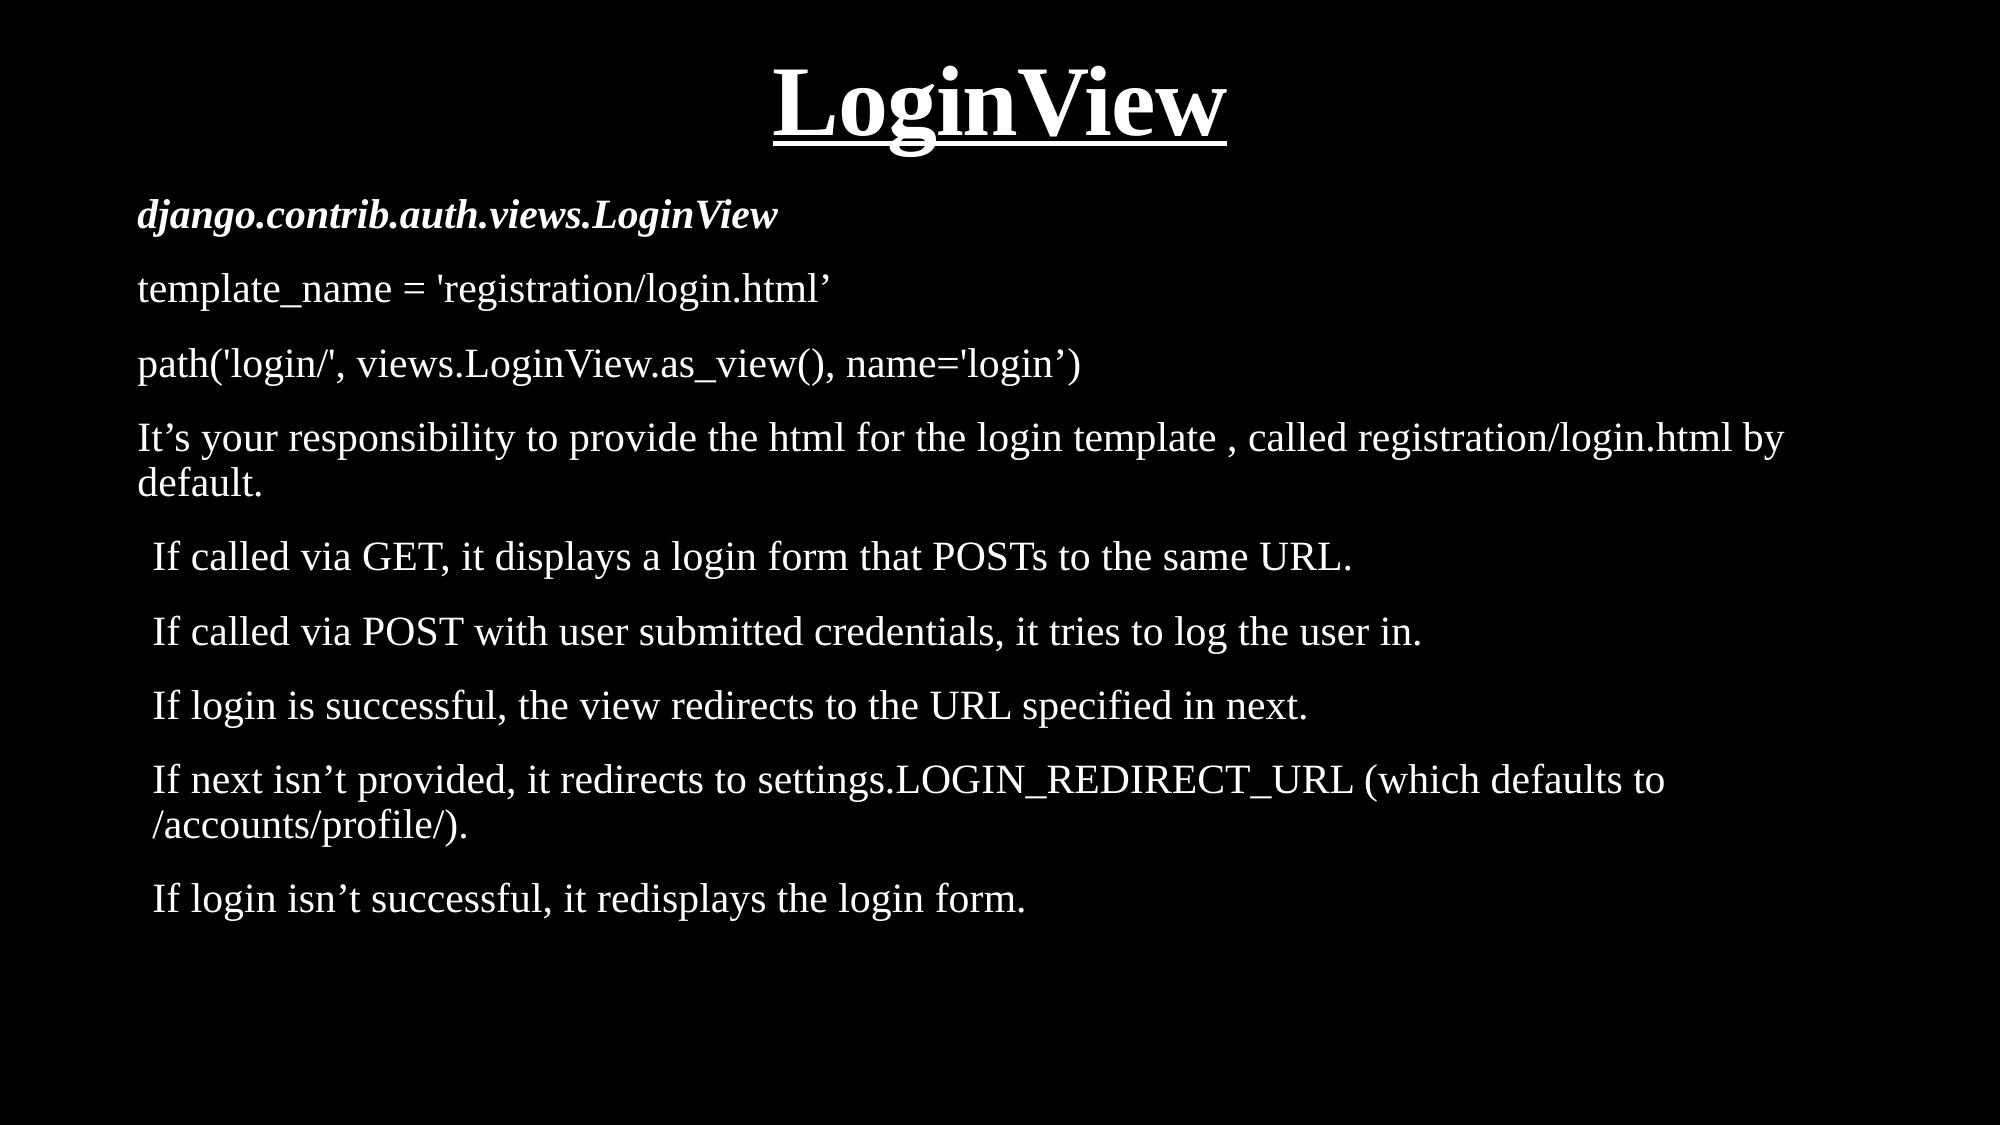

# LoginView
django.contrib.auth.views.LoginView
template_name = 'registration/login.html’
path('login/', views.LoginView.as_view(), name='login’)
It’s your responsibility to provide the html for the login template , called registration/login.html by default.
If called via GET, it displays a login form that POSTs to the same URL.
If called via POST with user submitted credentials, it tries to log the user in.
If login is successful, the view redirects to the URL specified in next.
If next isn’t provided, it redirects to settings.LOGIN_REDIRECT_URL (which defaults to /accounts/profile/).
If login isn’t successful, it redisplays the login form.